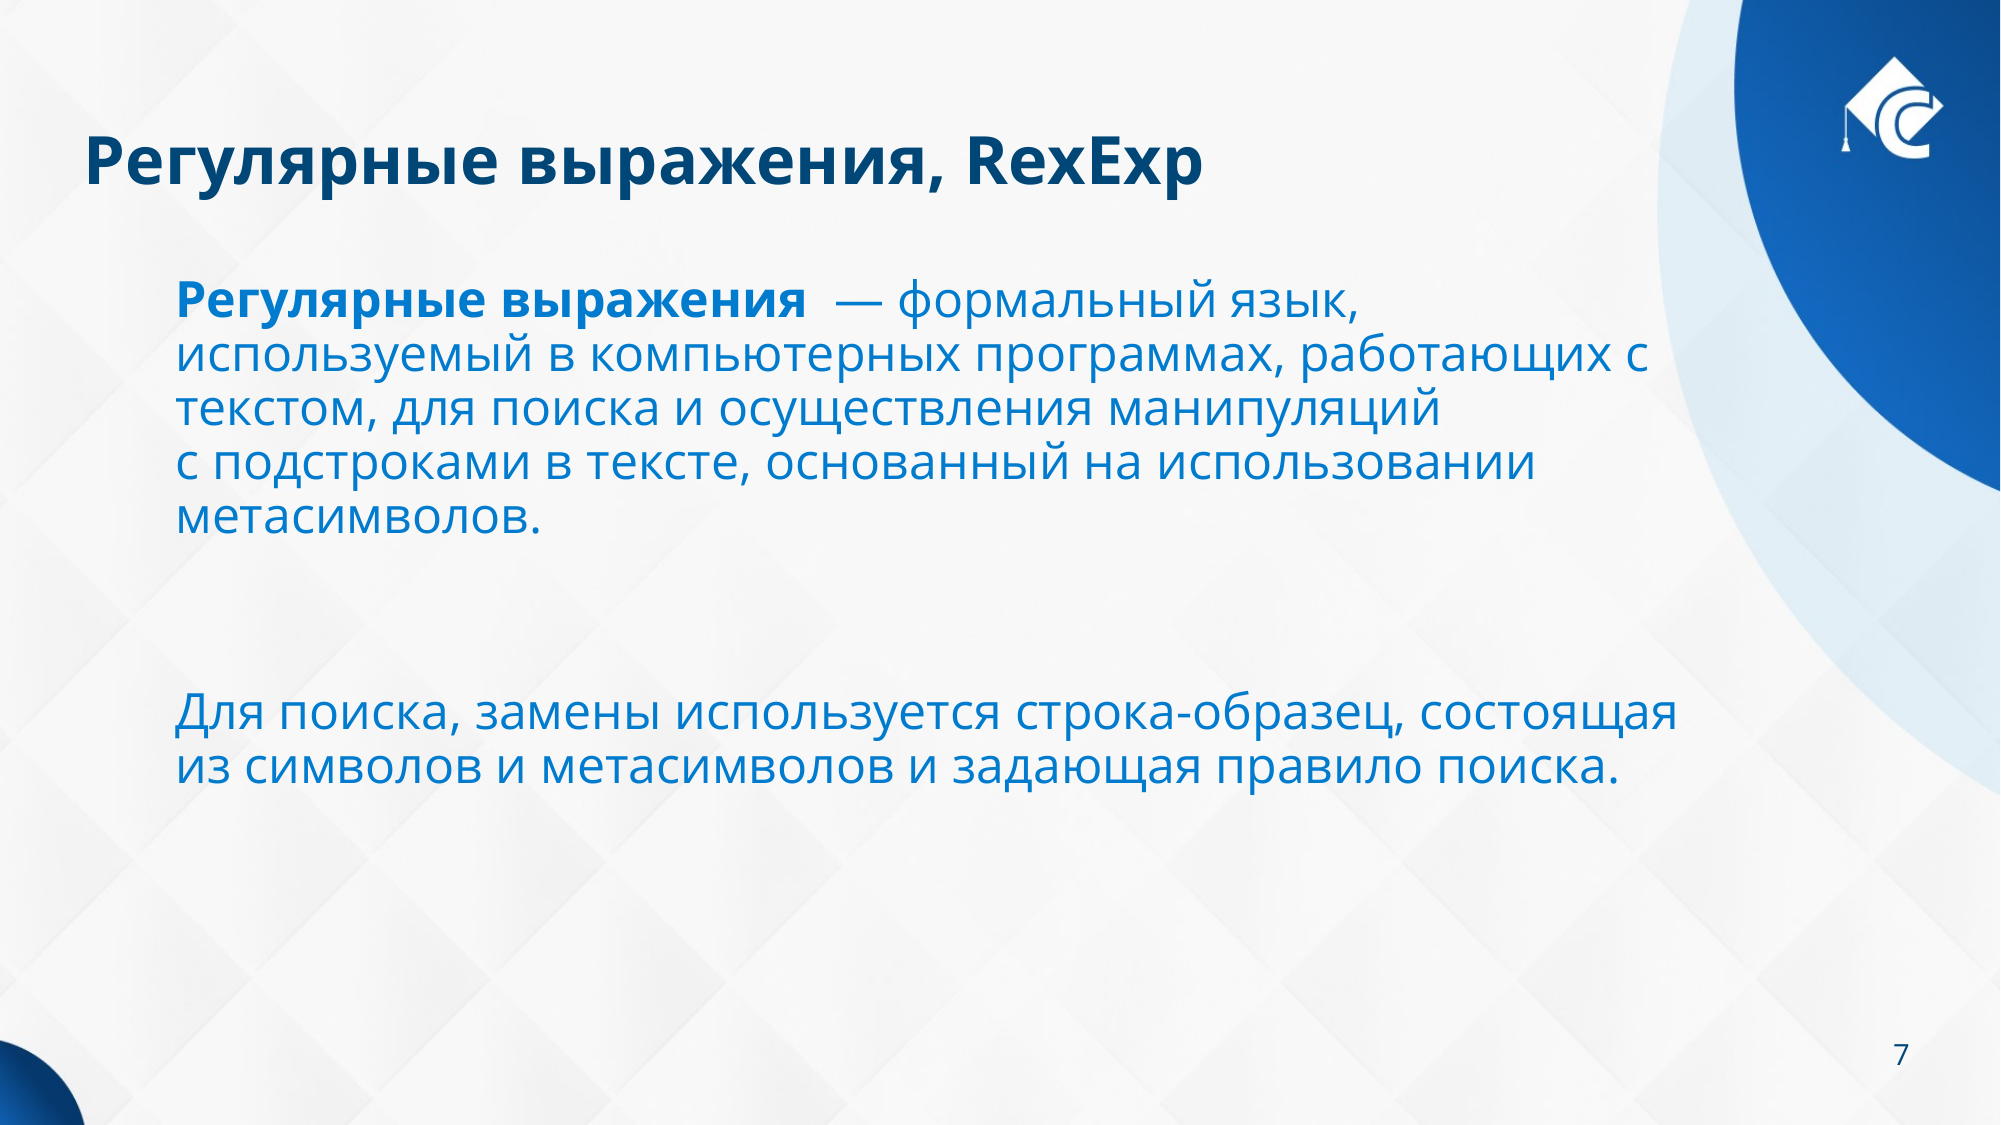

# Регулярные выражения, RexExp
Регулярные выражения  — формальный язык, используемый в компьютерных программах, работающих с текстом, для поиска и осуществления манипуляций с подстроками в тексте, основанный на использовании метасимволов.

Для поиска, замены используется строка-образец, состоящая из символов и метасимволов и задающая правило поиска.
7